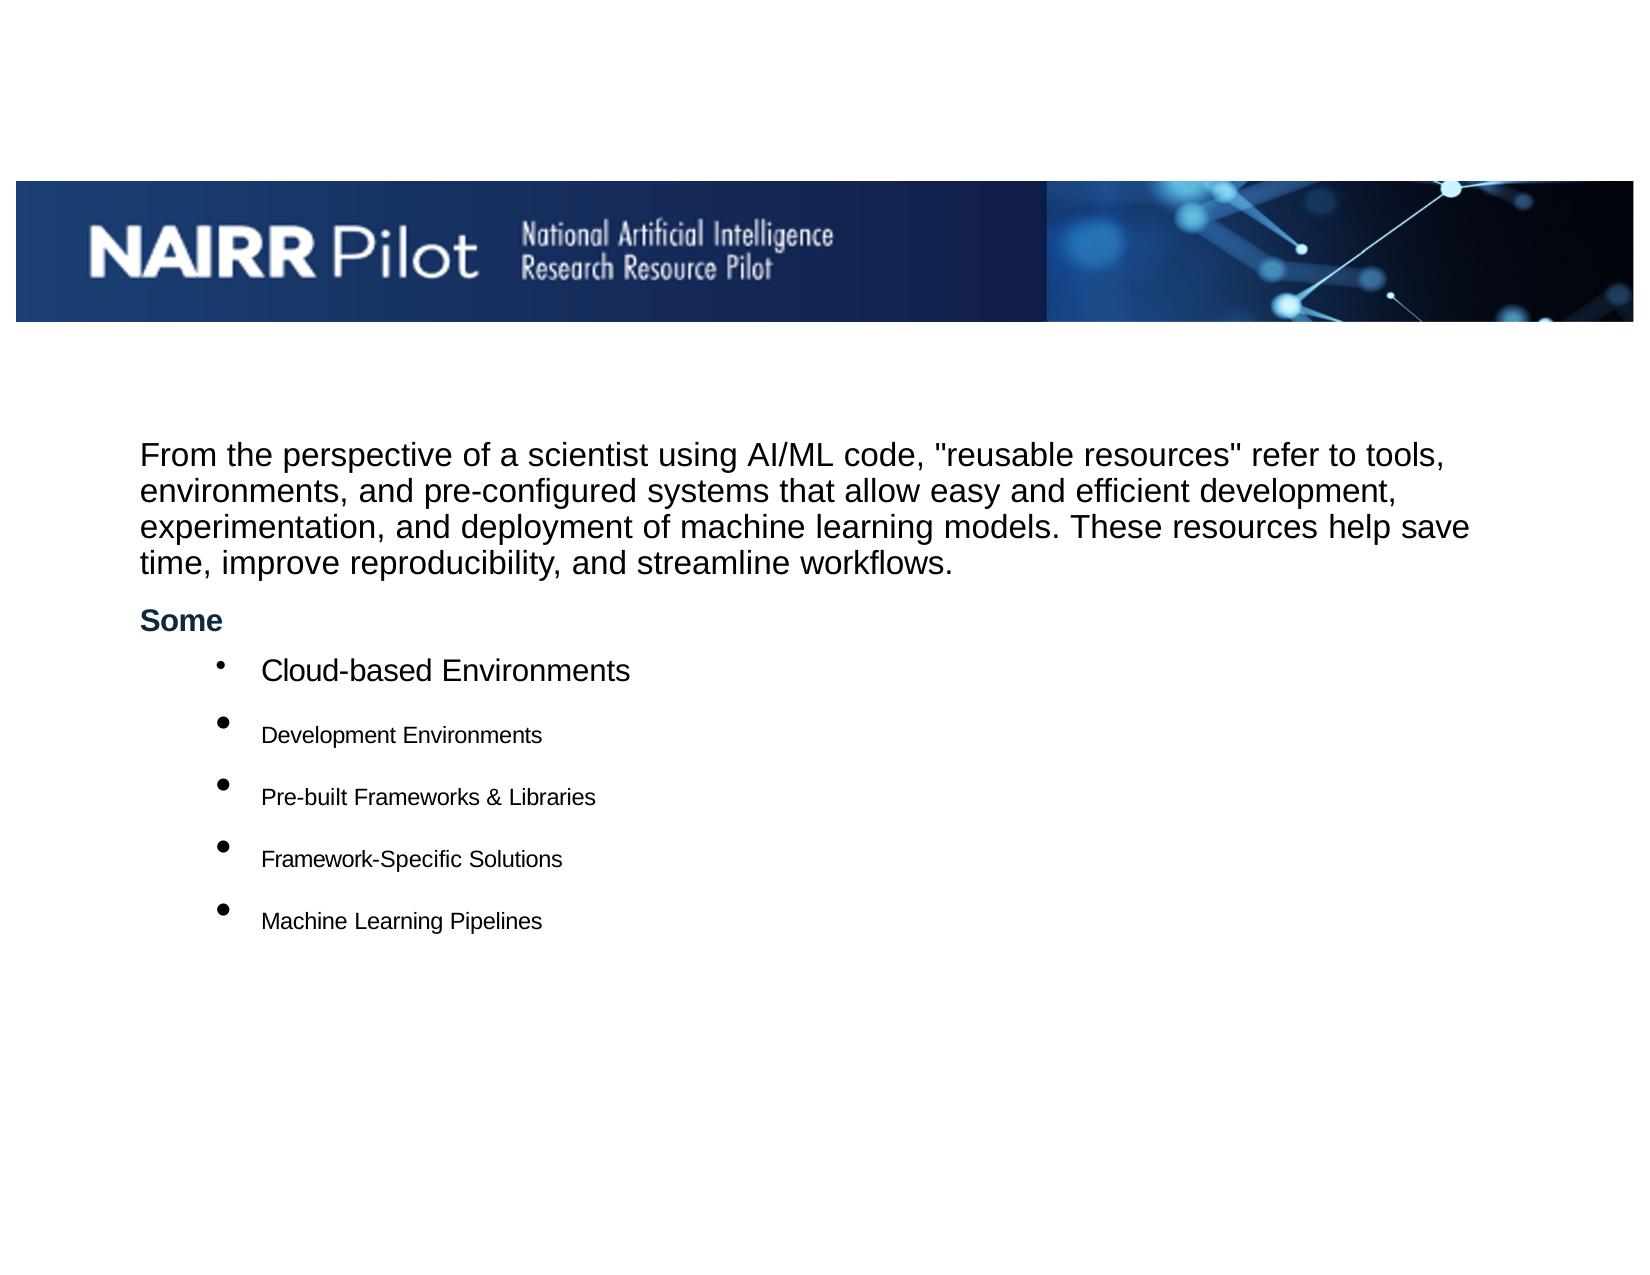

From the perspective of a scientist using AI/ML code, "reusable resources" refer to tools, environments, and pre-configured systems that allow easy and efficient development, experimentation, and deployment of machine learning models. These resources help save time, improve reproducibility, and streamline workflows.
Some
Cloud-based Environments
Development Environments
Pre-built Frameworks & Libraries
Framework-Specific Solutions
Machine Learning Pipelines